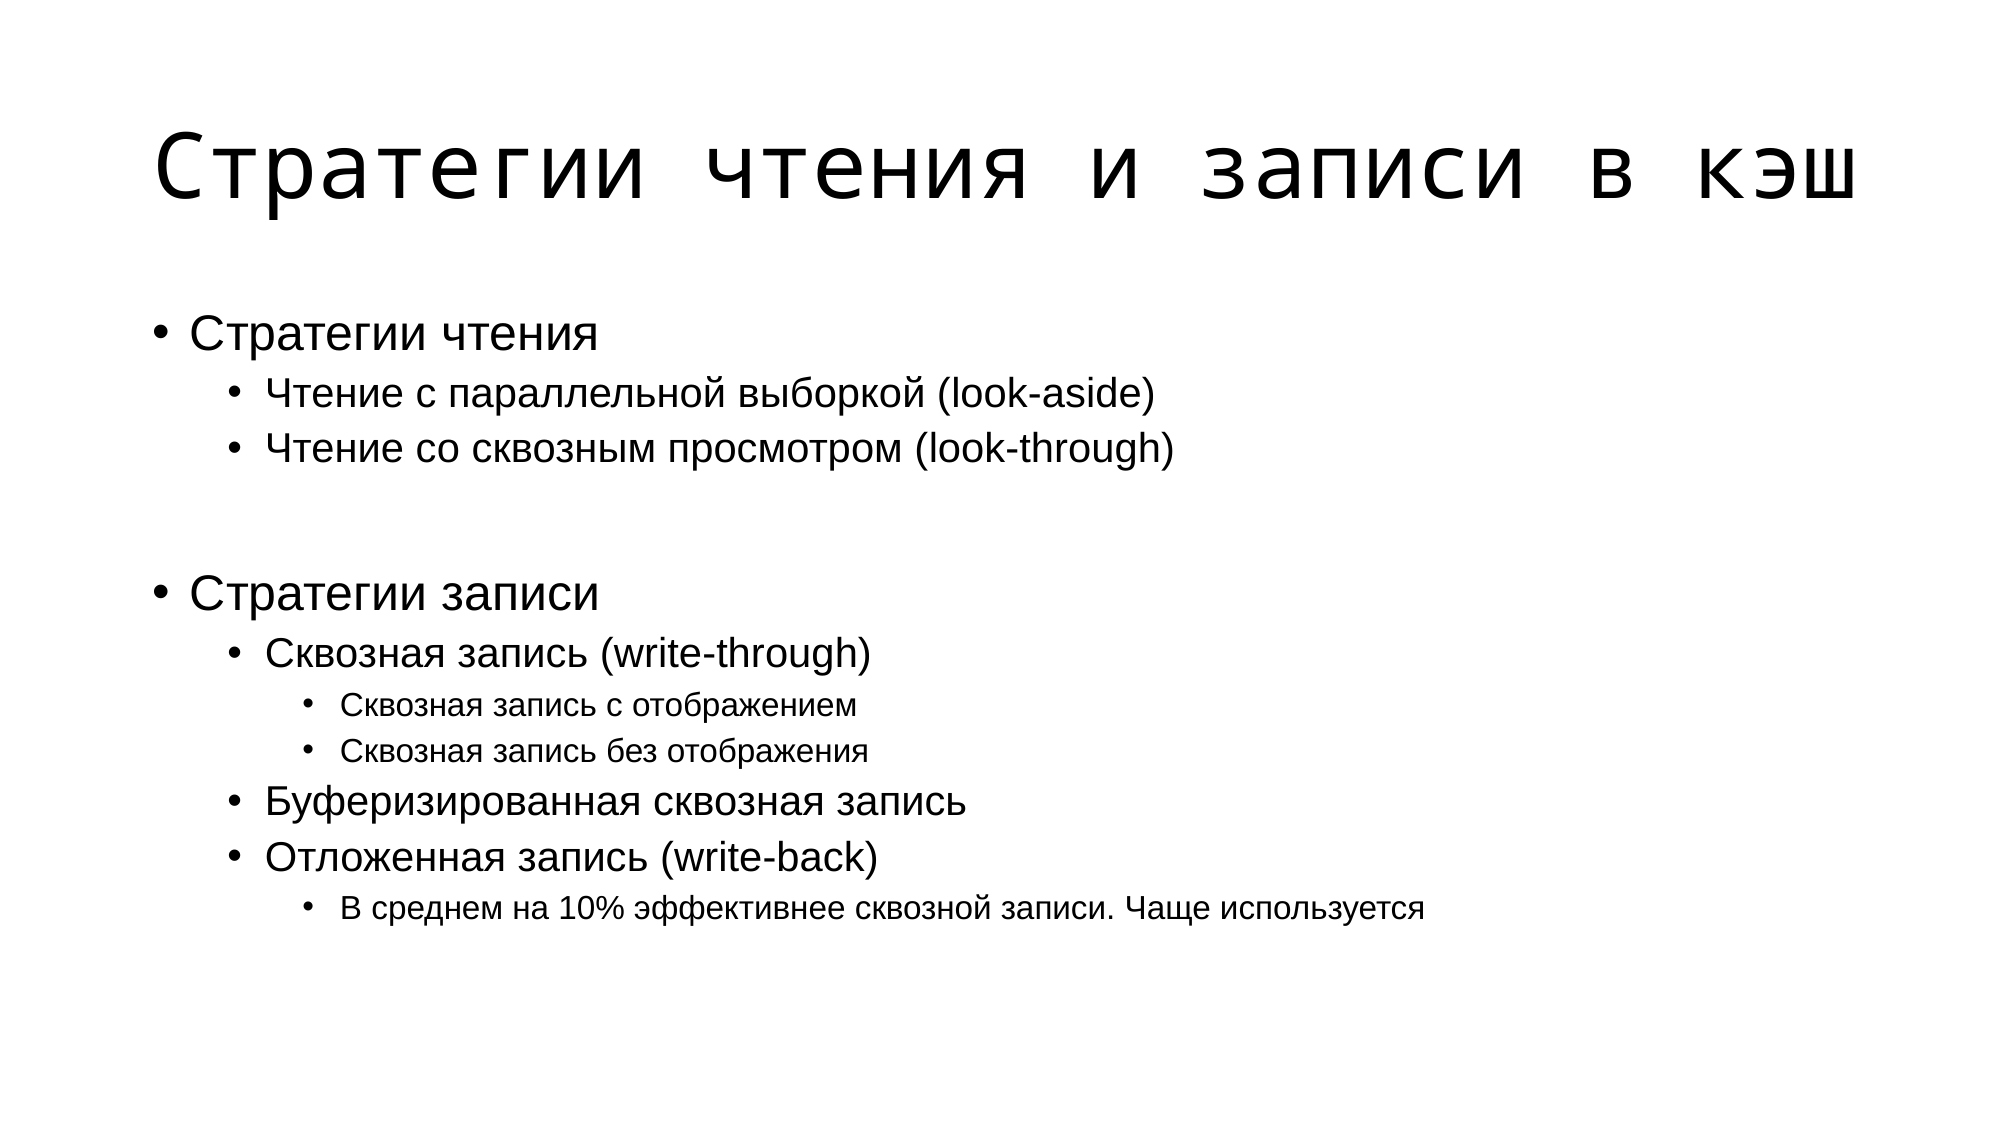

Стратегии чтения и записи в кэш
Стратегии чтения
Чтение с параллельной выборкой (look-aside)
Чтение со сквозным просмотром (look-through)

Стратегии записи
Сквозная запись (write-through)
Сквозная запись с отображением
Сквозная запись без отображения
Буферизированная сквозная запись
Отложенная запись (write-back)
В среднем на 10% эффективнее сквозной записи. Чаще используется